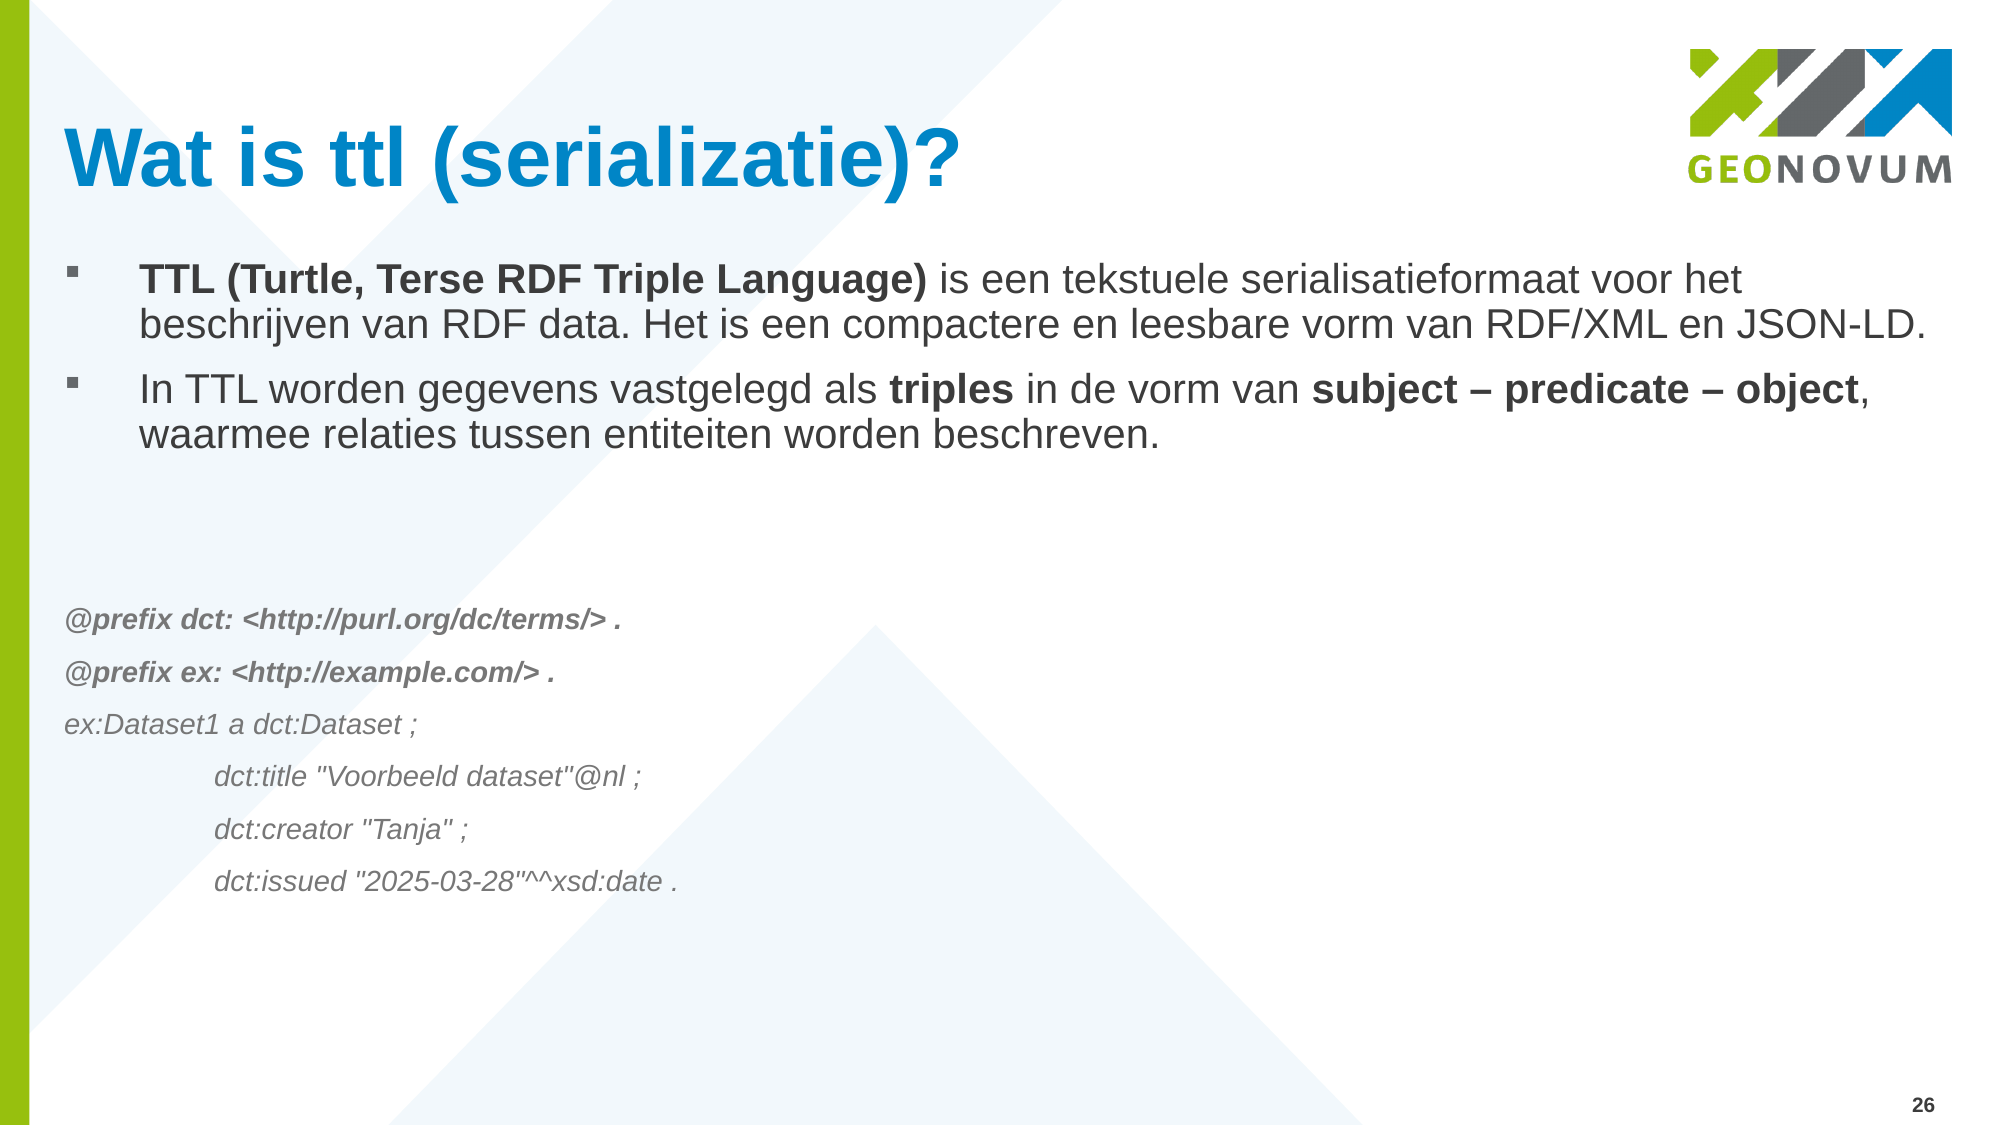

# Wat is ttl (serializatie)?
TTL (Turtle, Terse RDF Triple Language) is een tekstuele serialisatieformaat voor het beschrijven van RDF data. Het is een compactere en leesbare vorm van RDF/XML en JSON-LD.
In TTL worden gegevens vastgelegd als triples in de vorm van subject – predicate – object, waarmee relaties tussen entiteiten worden beschreven.
@prefix dct: <http://purl.org/dc/terms/> .
@prefix ex: <http://example.com/> .
ex:Dataset1 a dct:Dataset ;
	dct:title "Voorbeeld dataset"@nl ;
	dct:creator "Tanja" ;
	dct:issued "2025-03-28"^^xsd:date .

26